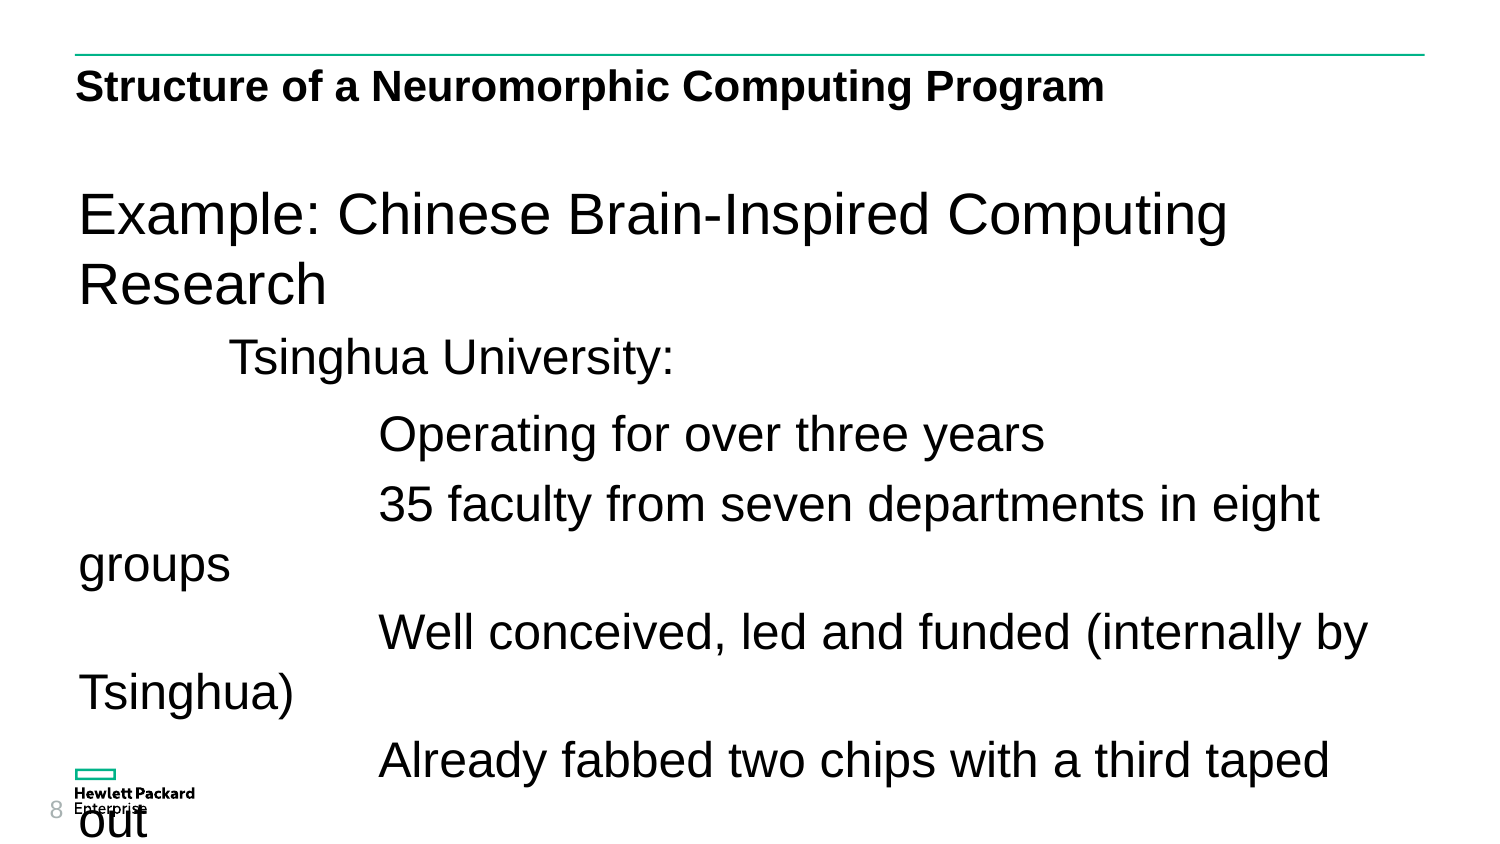

# Structure of a Neuromorphic Computing Program
Example: Chinese Brain-Inspired Computing Research
	Tsinghua University:
		Operating for over three years
		35 faculty from seven departments in eight groups
		Well conceived, led and funded (internally by Tsinghua)
		Already fabbed two chips with a third taped out
		Planning to expand program internationally
8